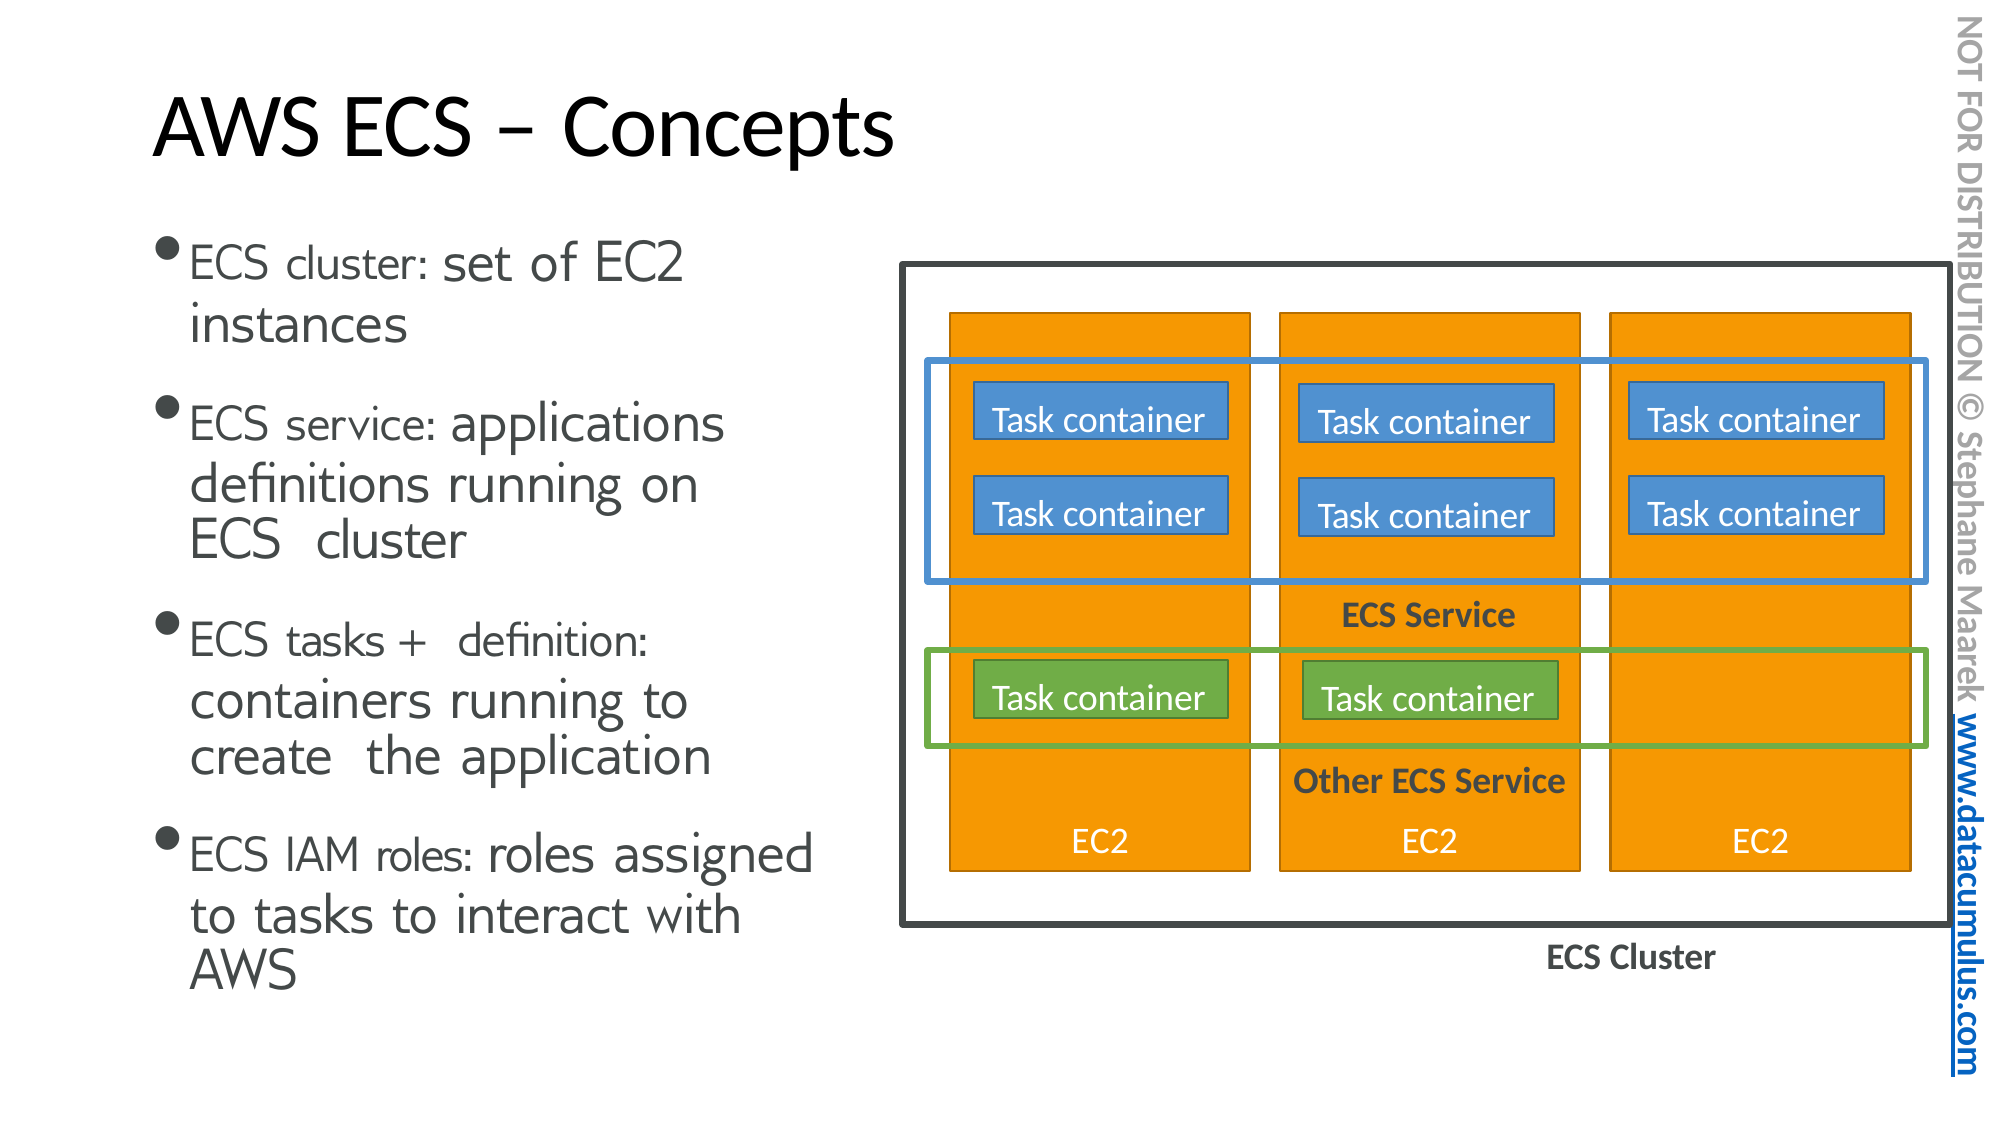

NOT FOR DISTRIBUTION © Stephane Maarek www.datacumulus.com
# AWS ECS – Concepts
ECS cluster: set of EC2  instances
ECS service: applications  definitions running on ECS  cluster
ECS tasks + definition:  containers running to create  the application
ECS IAM roles: roles assigned  to tasks to interact with  AWS

Task container
Task container
Task container
Task container
Task container
Task container
ECS Service

Task container
Task container
Other ECS Service
EC2
EC2
EC2
ECS Cluster
© Stephane Maarek